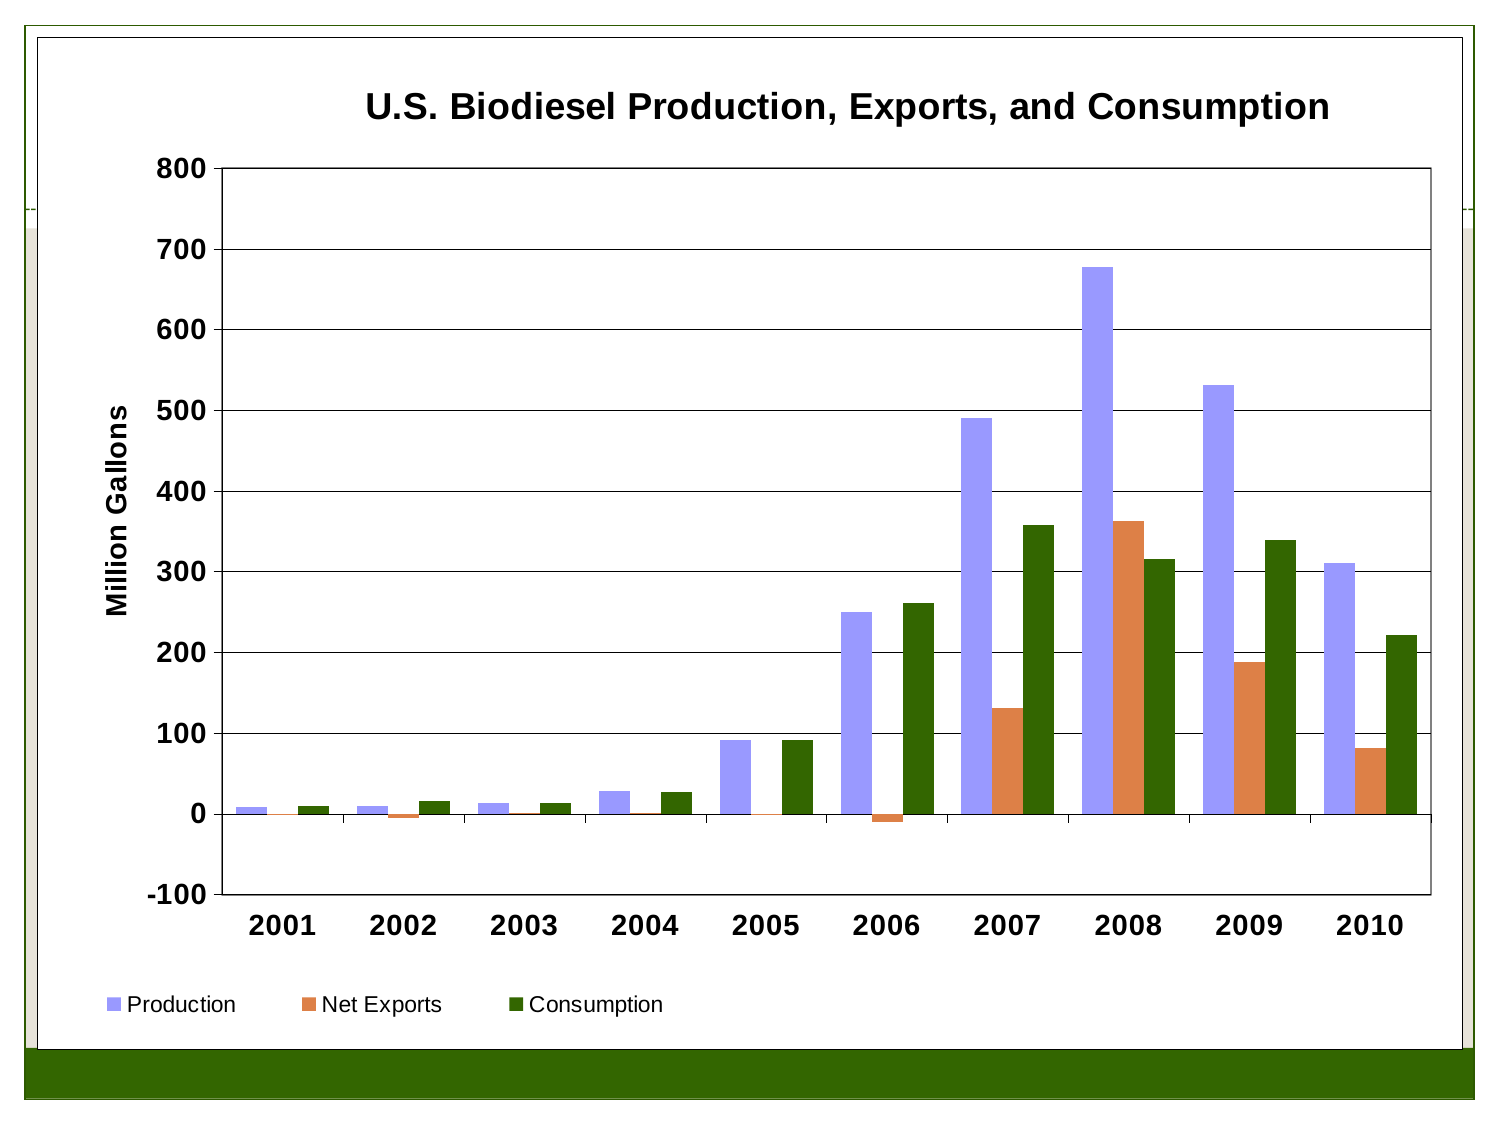

### Chart: U.S. Biodiesel Production, Exports, and Consumption

| Category |  |  |  |
|---|---|---|---|
| 2001 | 9.0 | -1.6380000000000001 | 10.0 |
| 2002 | 10.0 | -5.67 | 16.0 |
| 2003 | 14.0 | 0.6720000000000005 | 14.0 |
| 2004 | 28.0 | 1.1340000000000003 | 27.0 |
| 2005 | 91.0 | -0.04199999999999982 | 91.0 |
| 2006 | 250.0 | -10.122 | 261.0 |
| 2007 | 490.0 | 131.67 | 358.0 |
| 2008 | 678.0 | 362.2920000000001 | 316.0 |
| 2009 | 532.0 | 188.496 | 339.0 |
| 2010 | 311.0 | 82.0 | 222.0 |
#